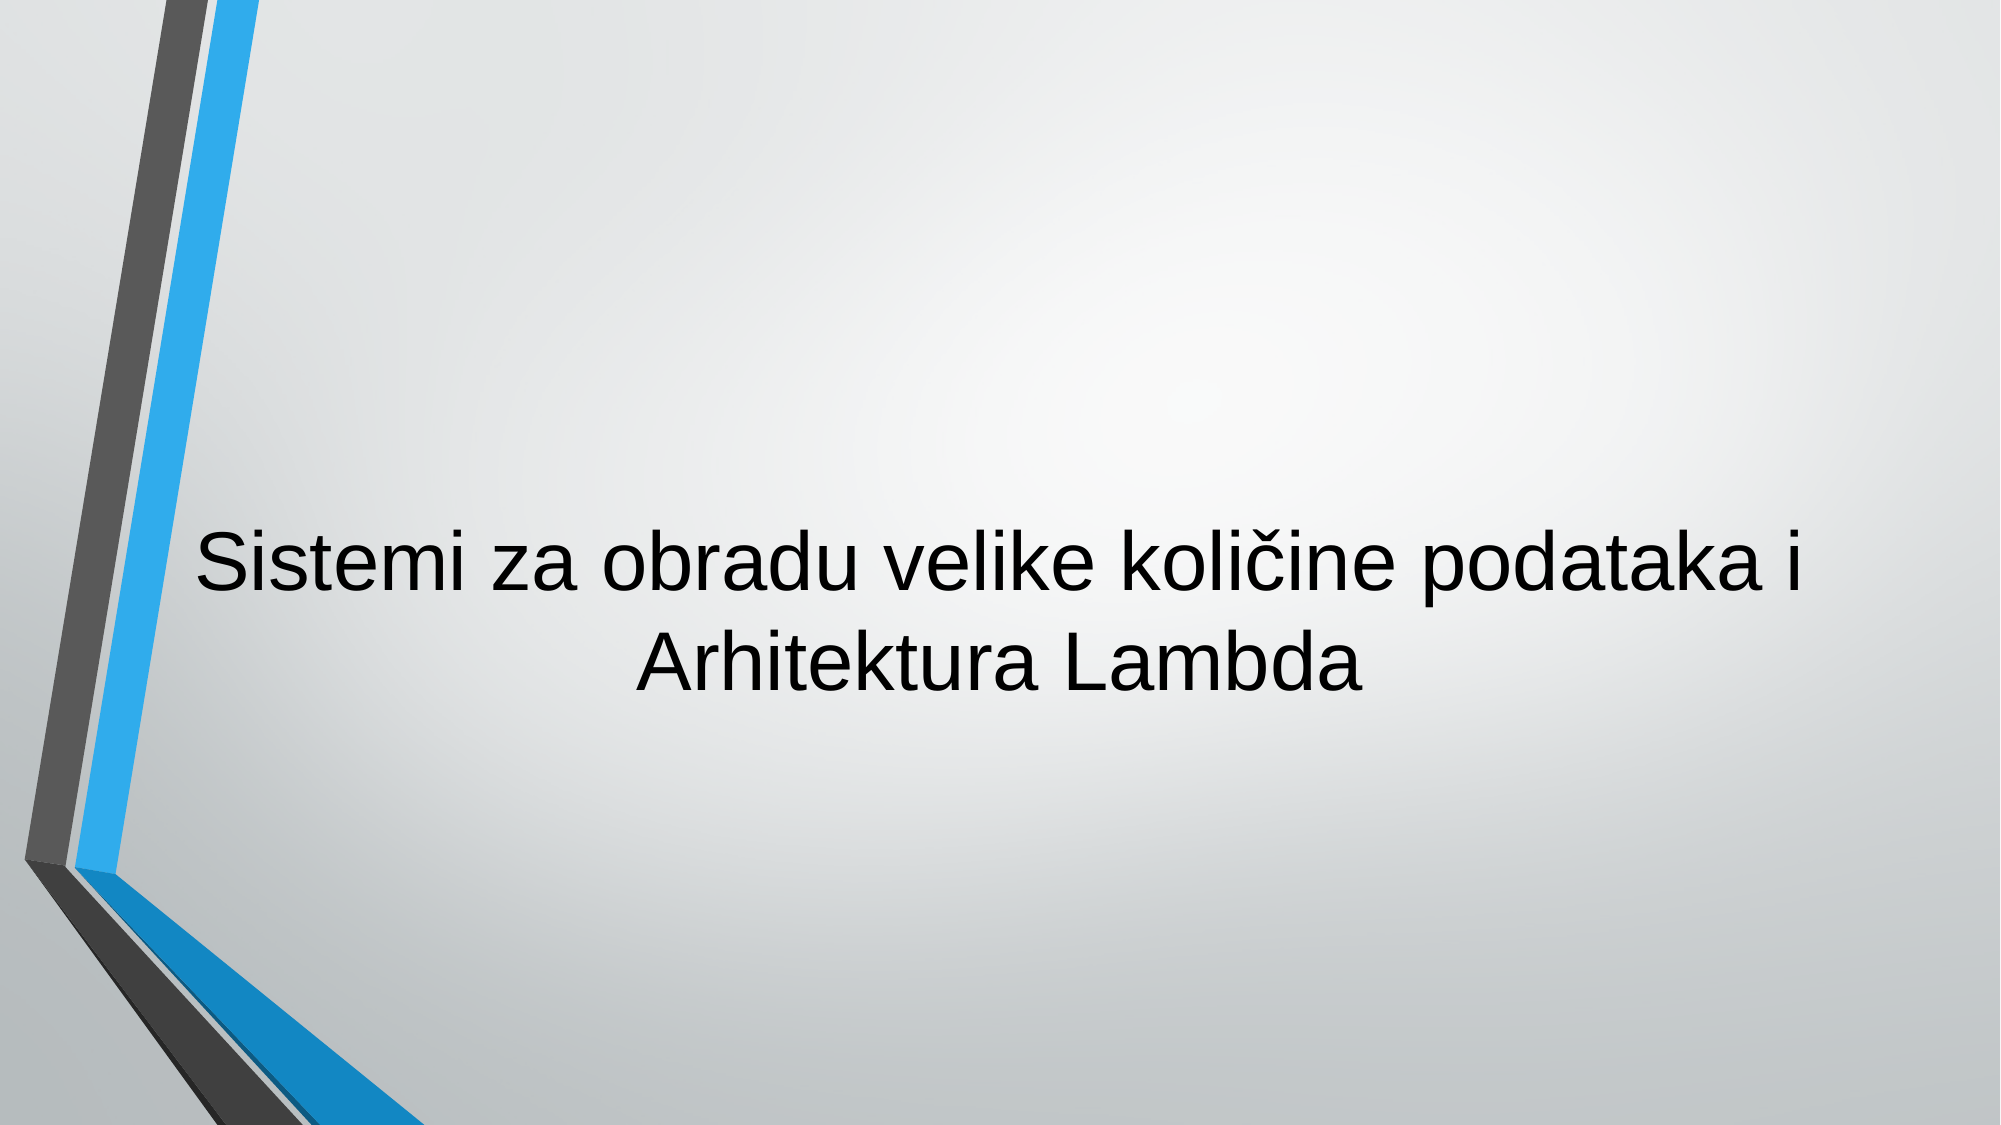

# Sistemi za obradu velike količine podataka i Arhitektura Lambda